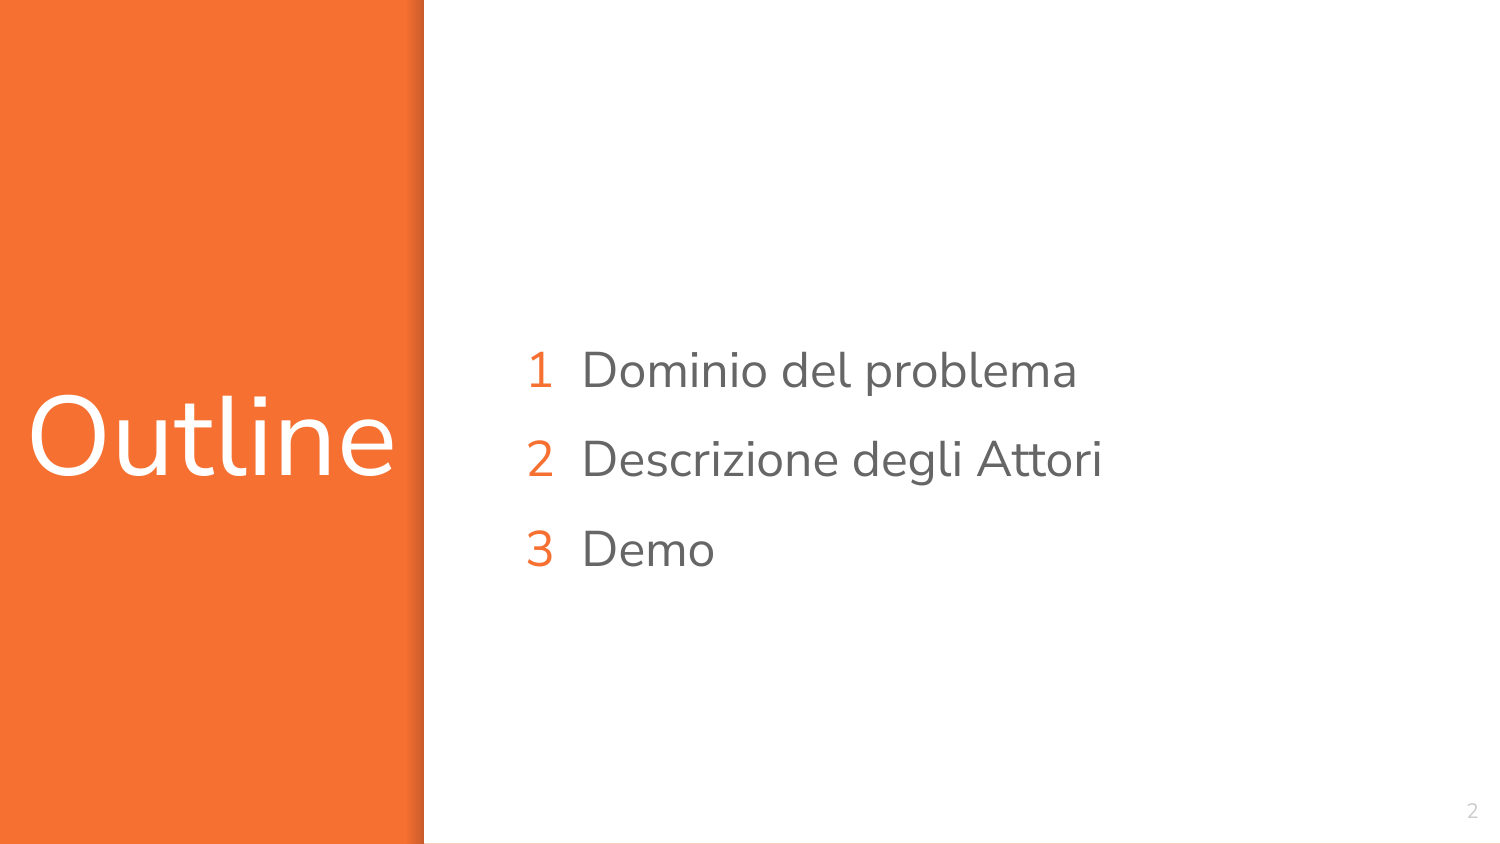

Dominio del problema
Descrizione degli Attori
Demo

# Outline
2